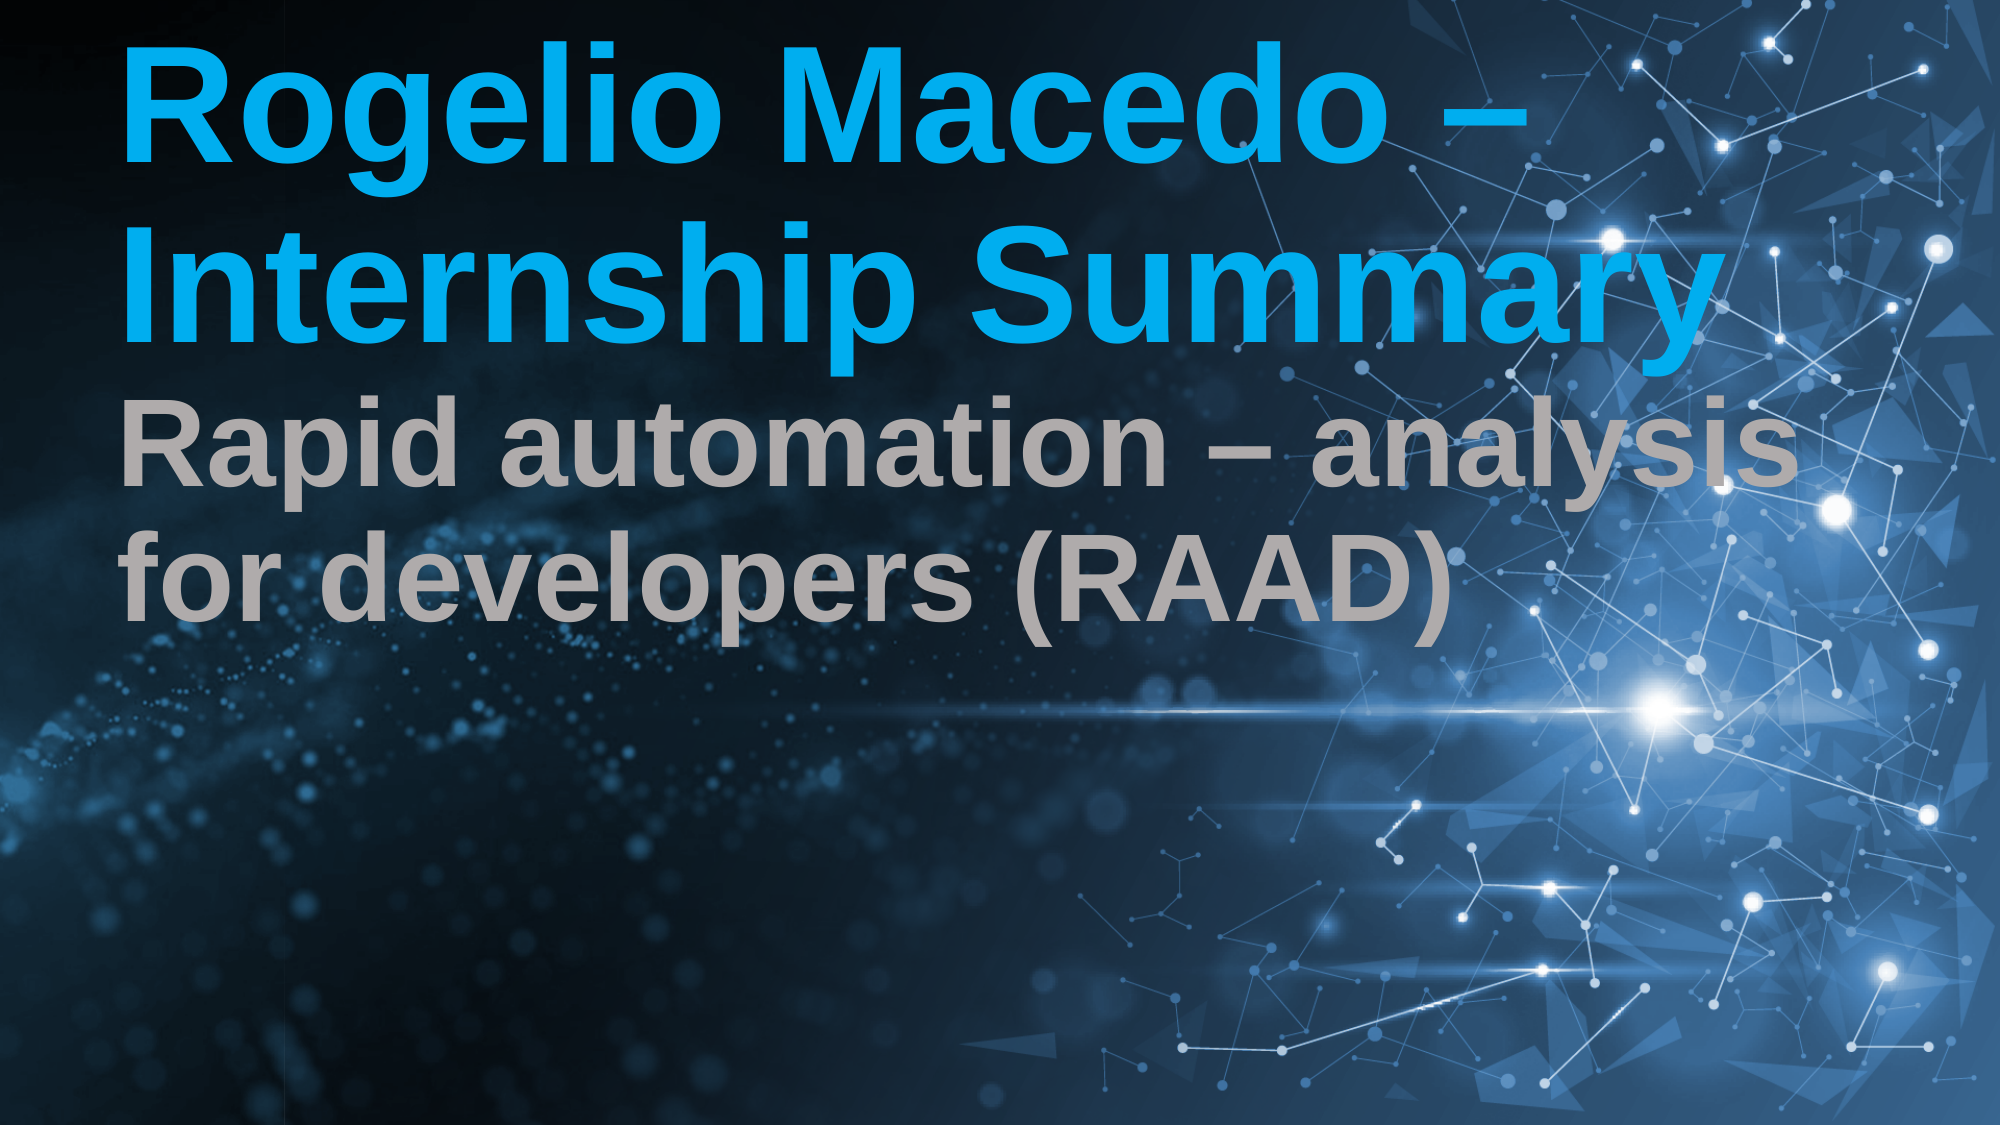

# Rogelio Macedo – Internship Summary Rapid automation – analysis for developers (RAAD)